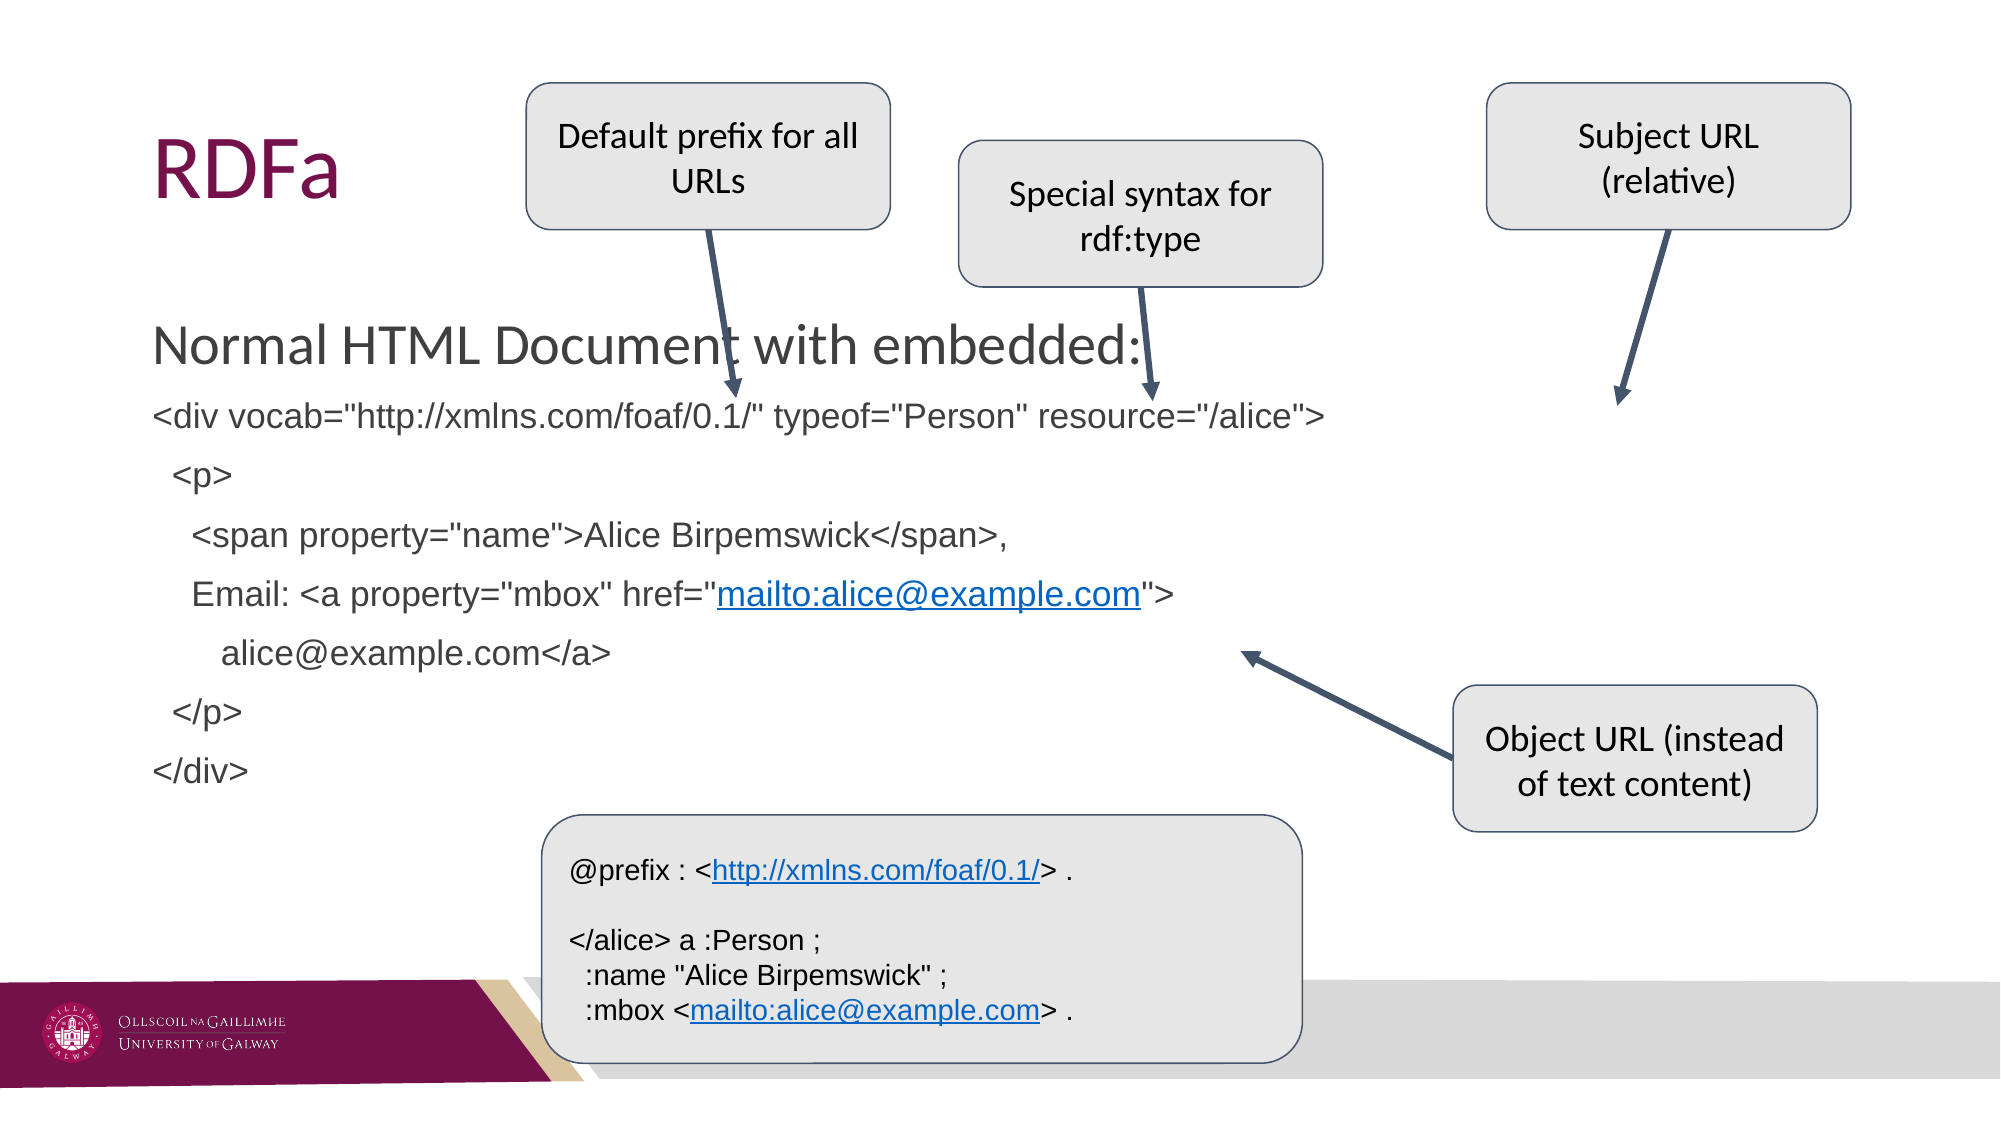

# RDFa
Default prefix for all URLs
Subject URL (relative)
Special syntax for rdf:type
Normal HTML Document with embedded:
<div vocab="http://xmlns.com/foaf/0.1/" typeof="Person" resource="/alice">
  <p>
    <span property="name">Alice Birpemswick</span>,
    Email: <a property="mbox" href="mailto:alice@example.com">
       alice@example.com</a>
  </p>
</div>

Object URL (instead of text content)
@prefix : <http://xmlns.com/foaf/0.1/> .

</alice> a :Person ;
  :name "Alice Birpemswick" ;
  :mbox <mailto:alice@example.com> .